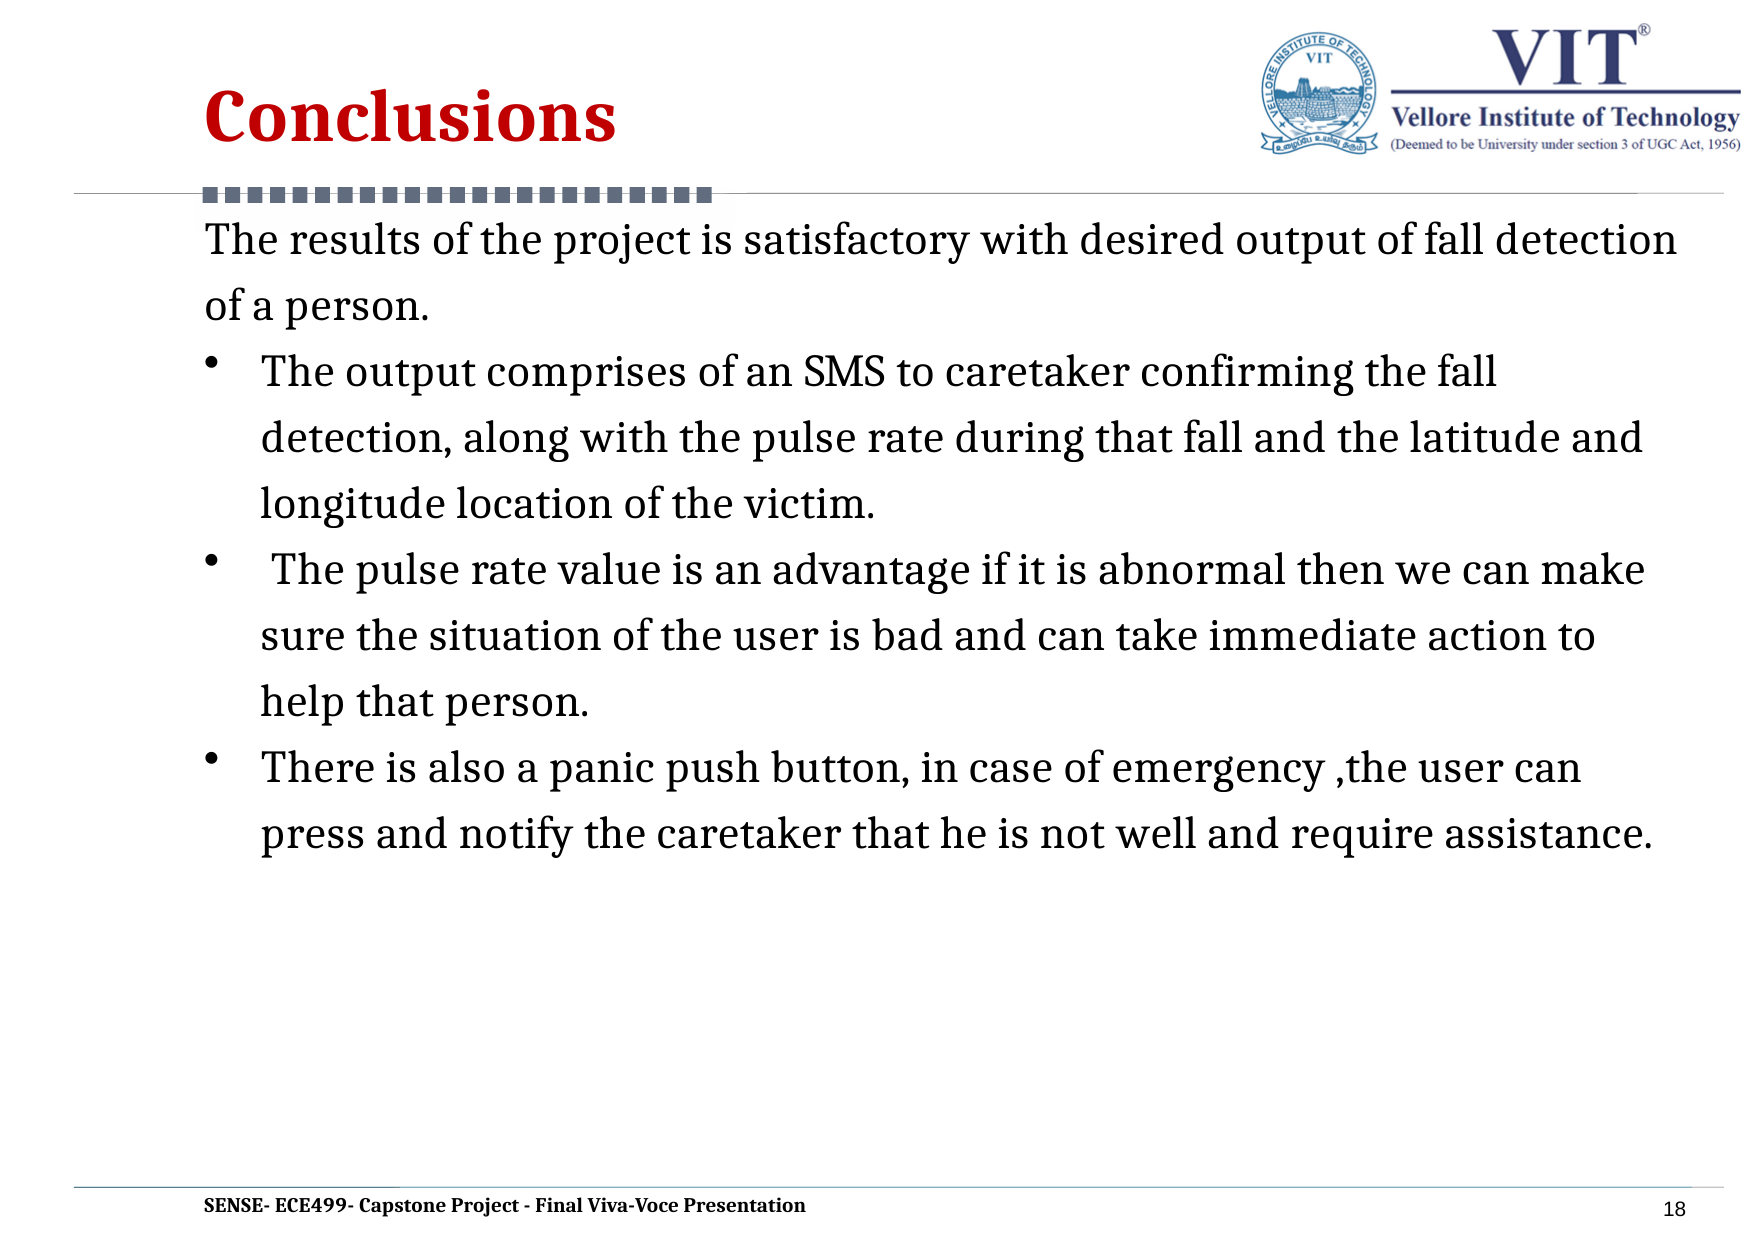

# Conclusions
The results of the project is satisfactory with desired output of fall detection of a person.
The output comprises of an SMS to caretaker confirming the fall detection, along with the pulse rate during that fall and the latitude and longitude location of the victim.
 The pulse rate value is an advantage if it is abnormal then we can make sure the situation of the user is bad and can take immediate action to help that person.
There is also a panic push button, in case of emergency ,the user can press and notify the caretaker that he is not well and require assistance.

18
SENSE- ECE499- Capstone Project - Final Viva-Voce Presentation